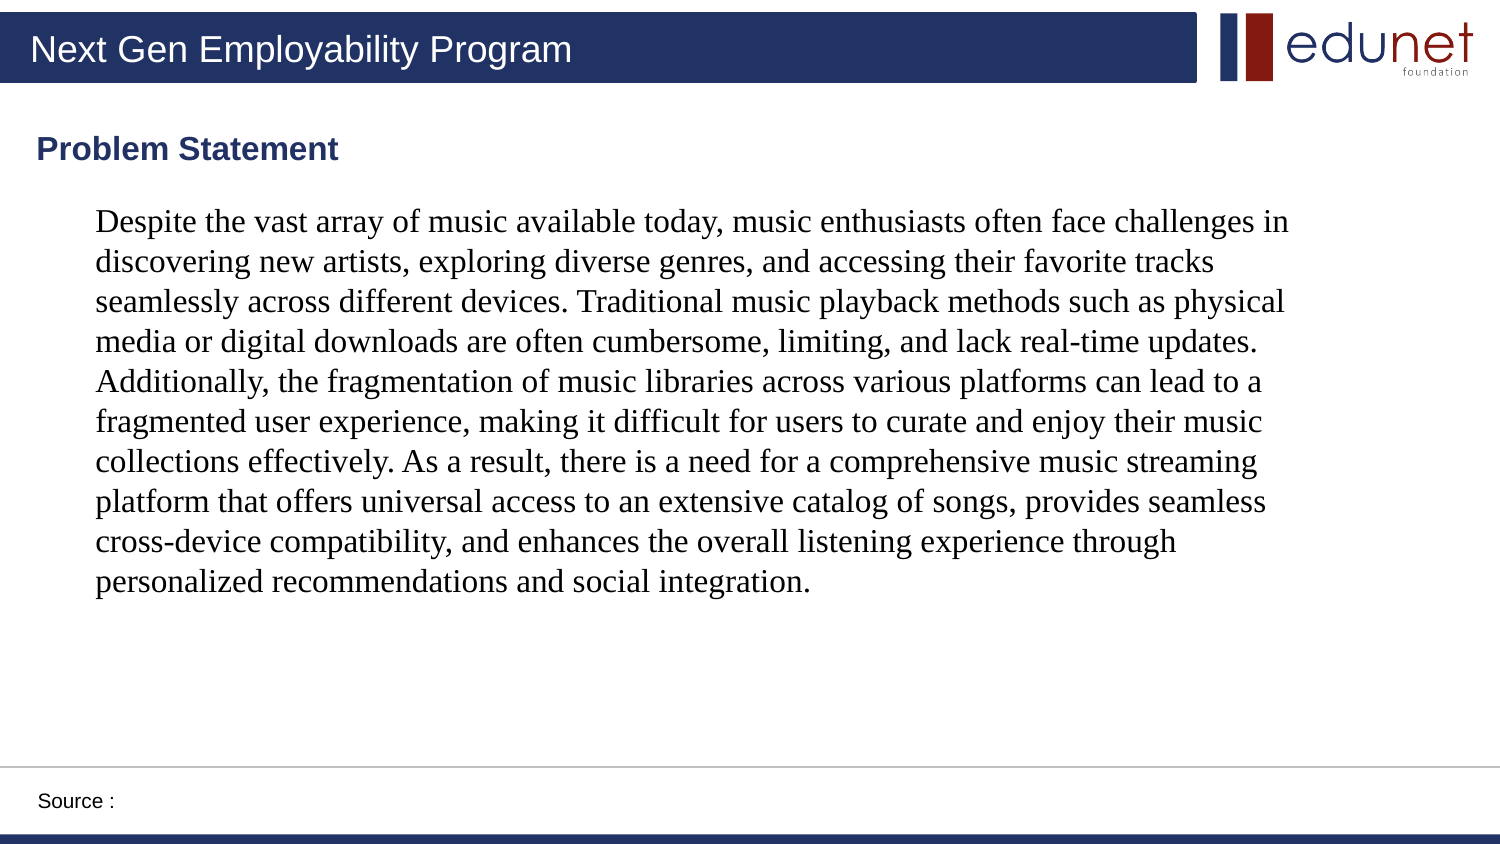

Problem Statement
Despite the vast array of music available today, music enthusiasts often face challenges in discovering new artists, exploring diverse genres, and accessing their favorite tracks seamlessly across different devices. Traditional music playback methods such as physical media or digital downloads are often cumbersome, limiting, and lack real-time updates. Additionally, the fragmentation of music libraries across various platforms can lead to a fragmented user experience, making it difficult for users to curate and enjoy their music collections effectively. As a result, there is a need for a comprehensive music streaming platform that offers universal access to an extensive catalog of songs, provides seamless cross-device compatibility, and enhances the overall listening experience through personalized recommendations and social integration.
Source :